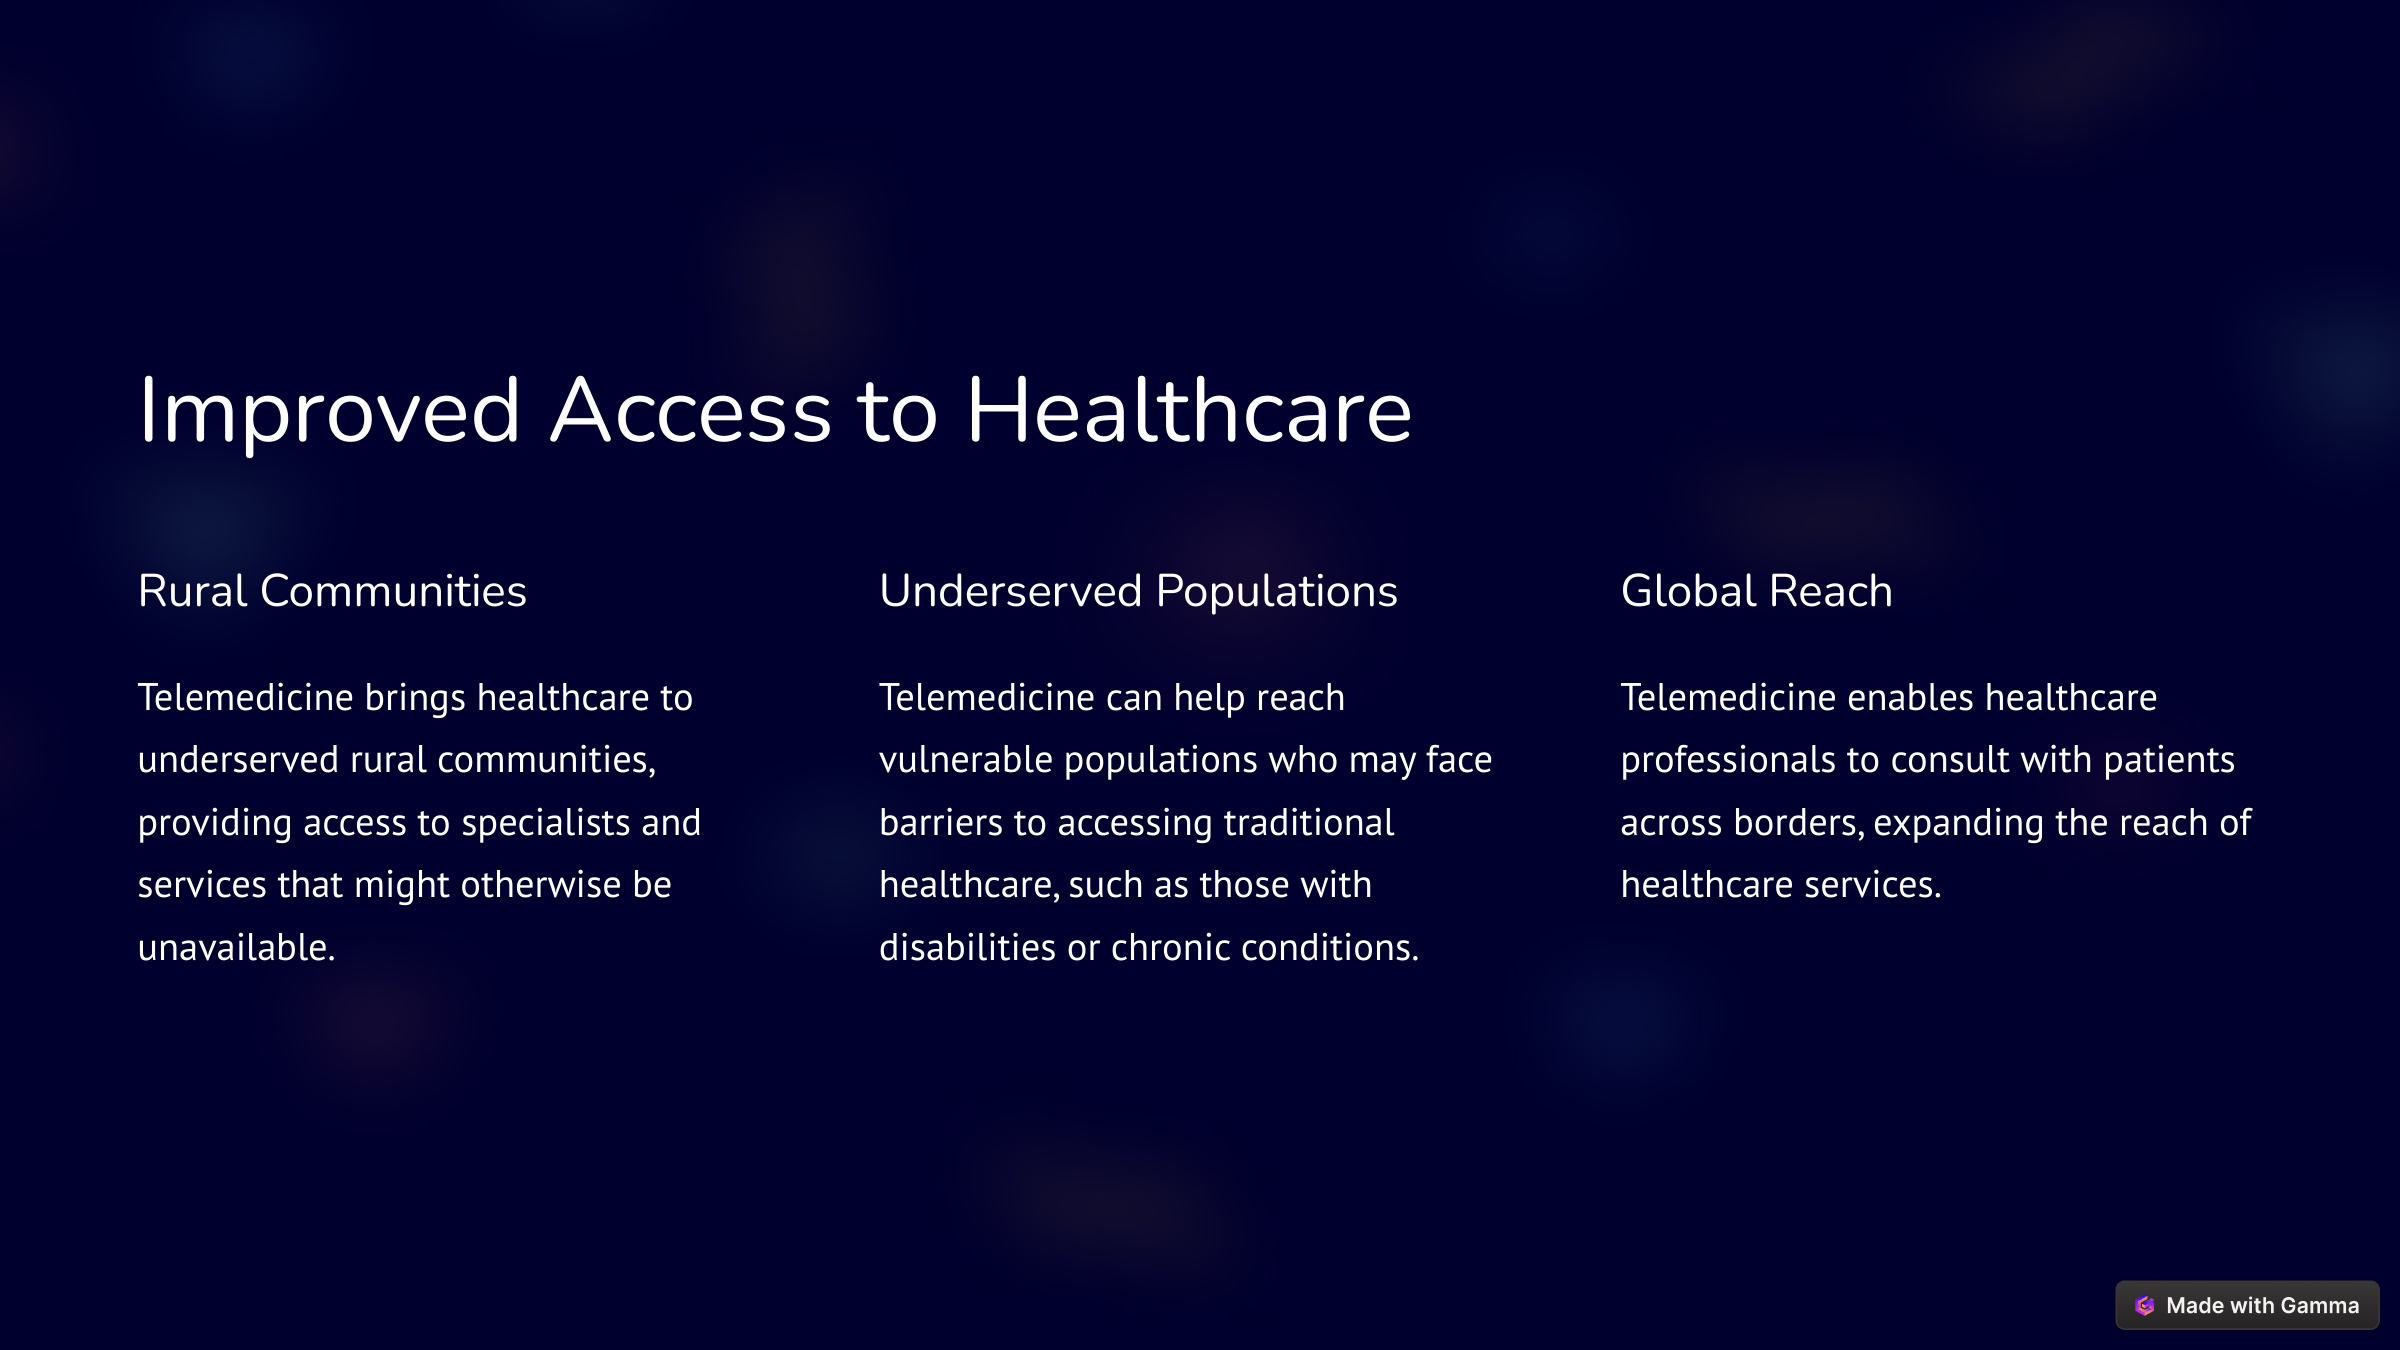

Improved Access to Healthcare
Rural Communities
Underserved Populations
Global Reach
Telemedicine brings healthcare to underserved rural communities, providing access to specialists and services that might otherwise be unavailable.
Telemedicine can help reach vulnerable populations who may face barriers to accessing traditional healthcare, such as those with disabilities or chronic conditions.
Telemedicine enables healthcare professionals to consult with patients across borders, expanding the reach of healthcare services.